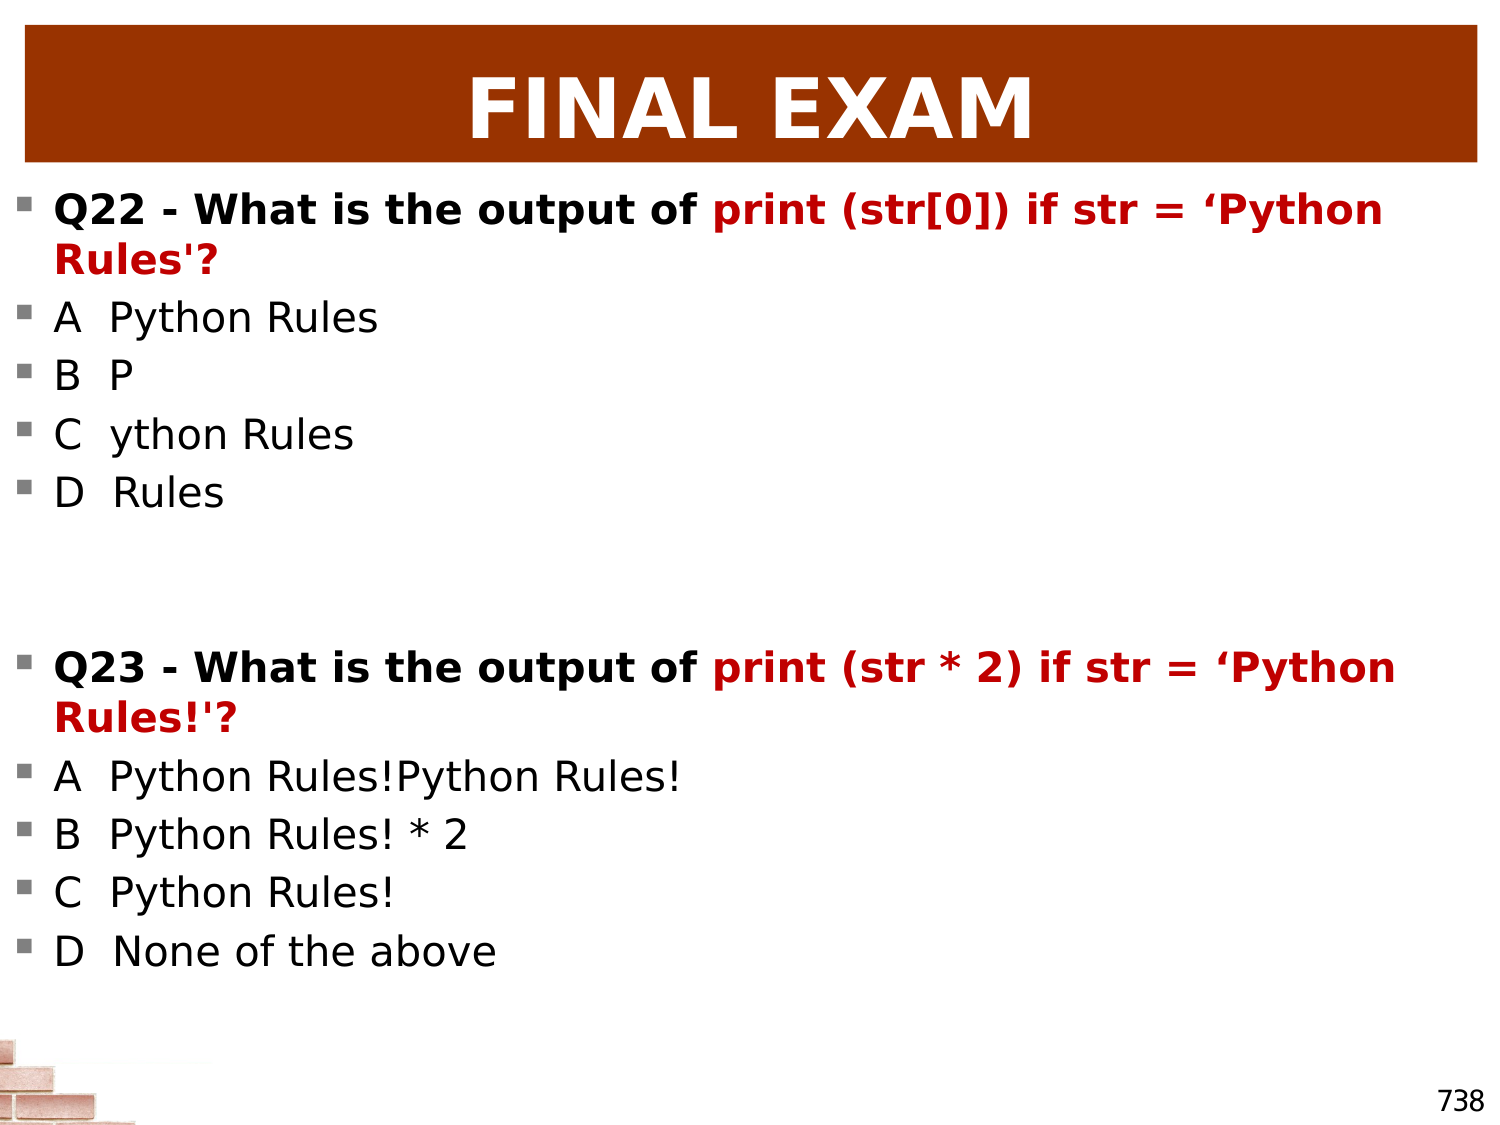

# FINAL EXAM
Q22 - What is the output of print (str[0]) if str = ‘Python Rules'?
A  Python Rules
B  P
C  ython Rules
D  Rules

Q23 - What is the output of print (str * 2) if str = ‘Python Rules!'?
A  Python Rules!Python Rules!
B  Python Rules! * 2
C  Python Rules!
D  None of the above

738